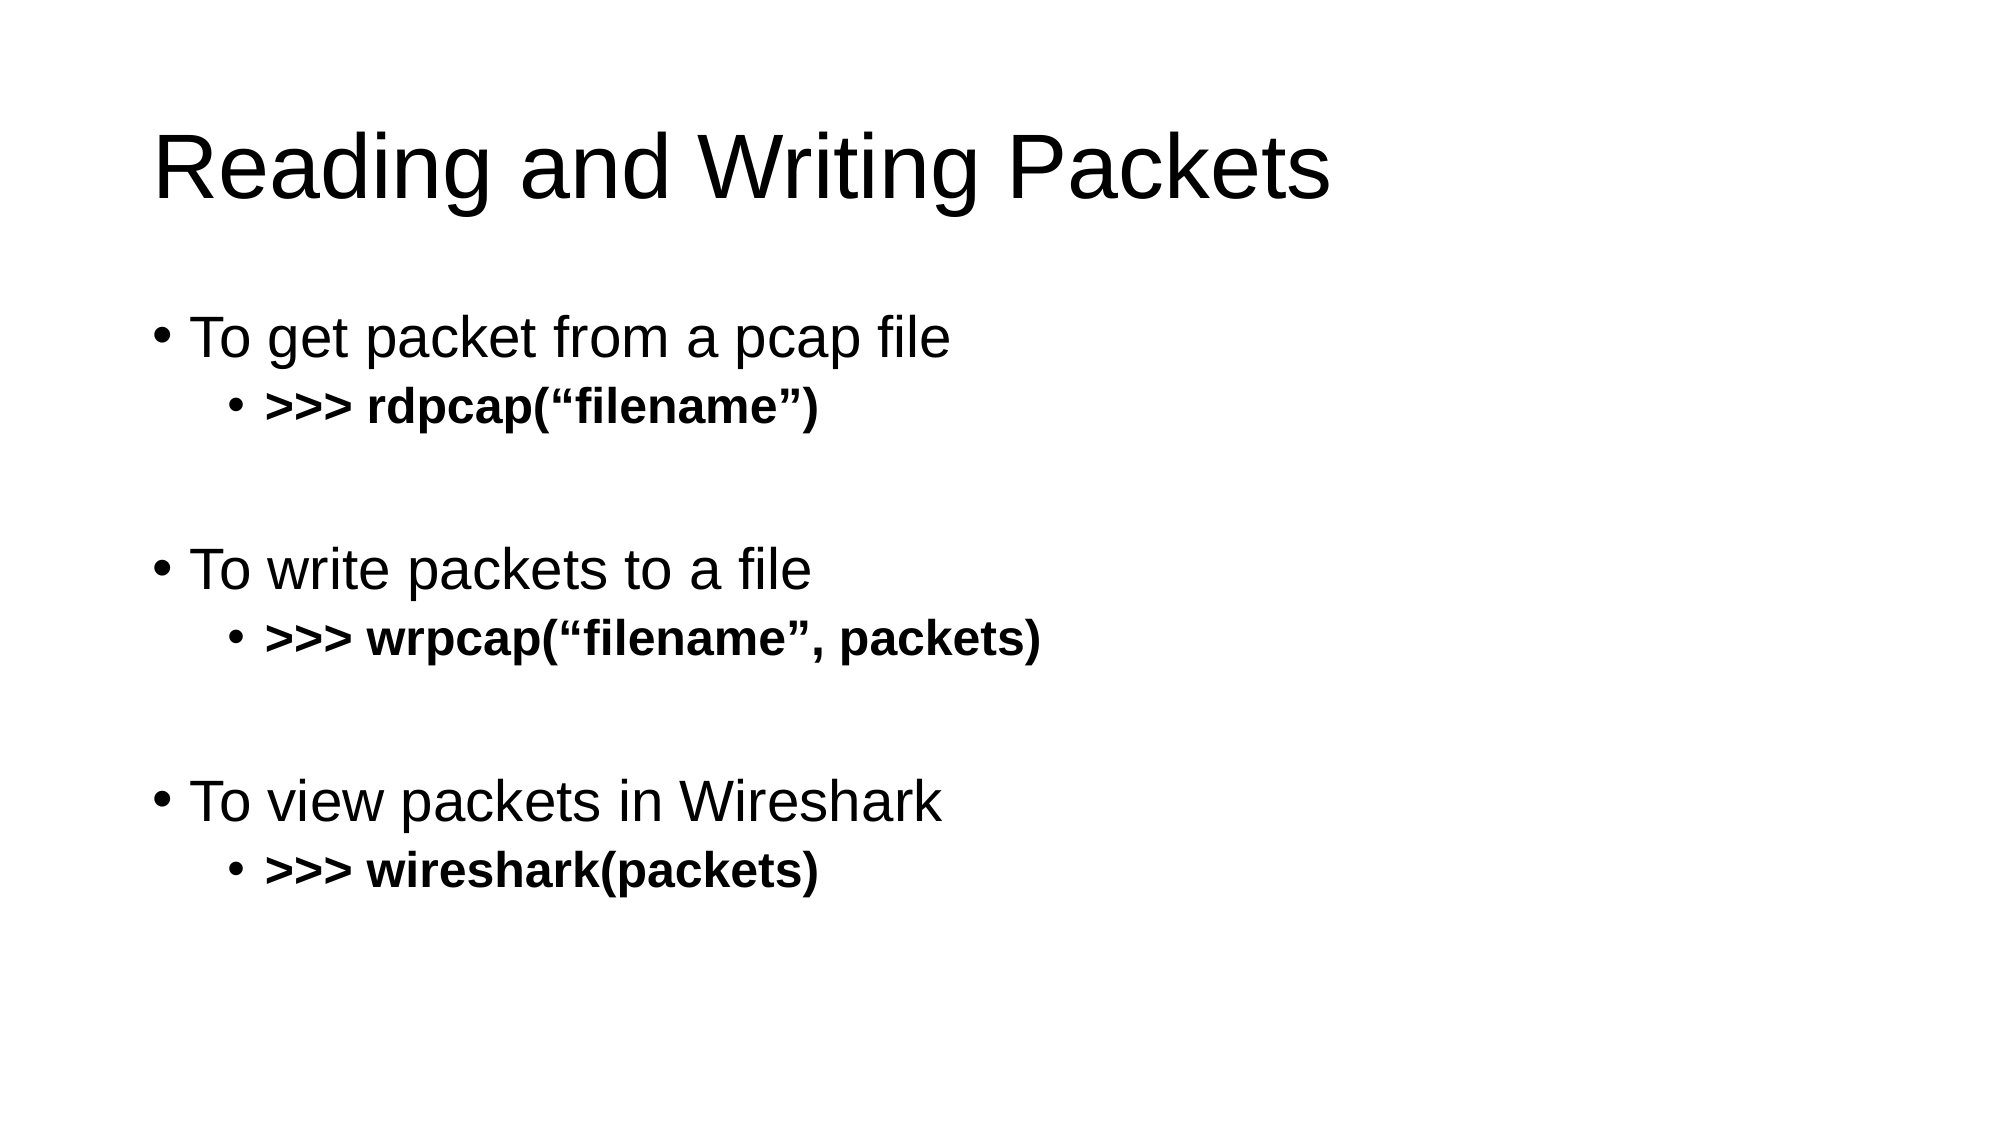

# Reading and Writing Packets
To get packet from a pcap file
>>> rdpcap(“filename”)

To write packets to a file
>>> wrpcap(“filename”, packets)

To view packets in Wireshark
>>> wireshark(packets)